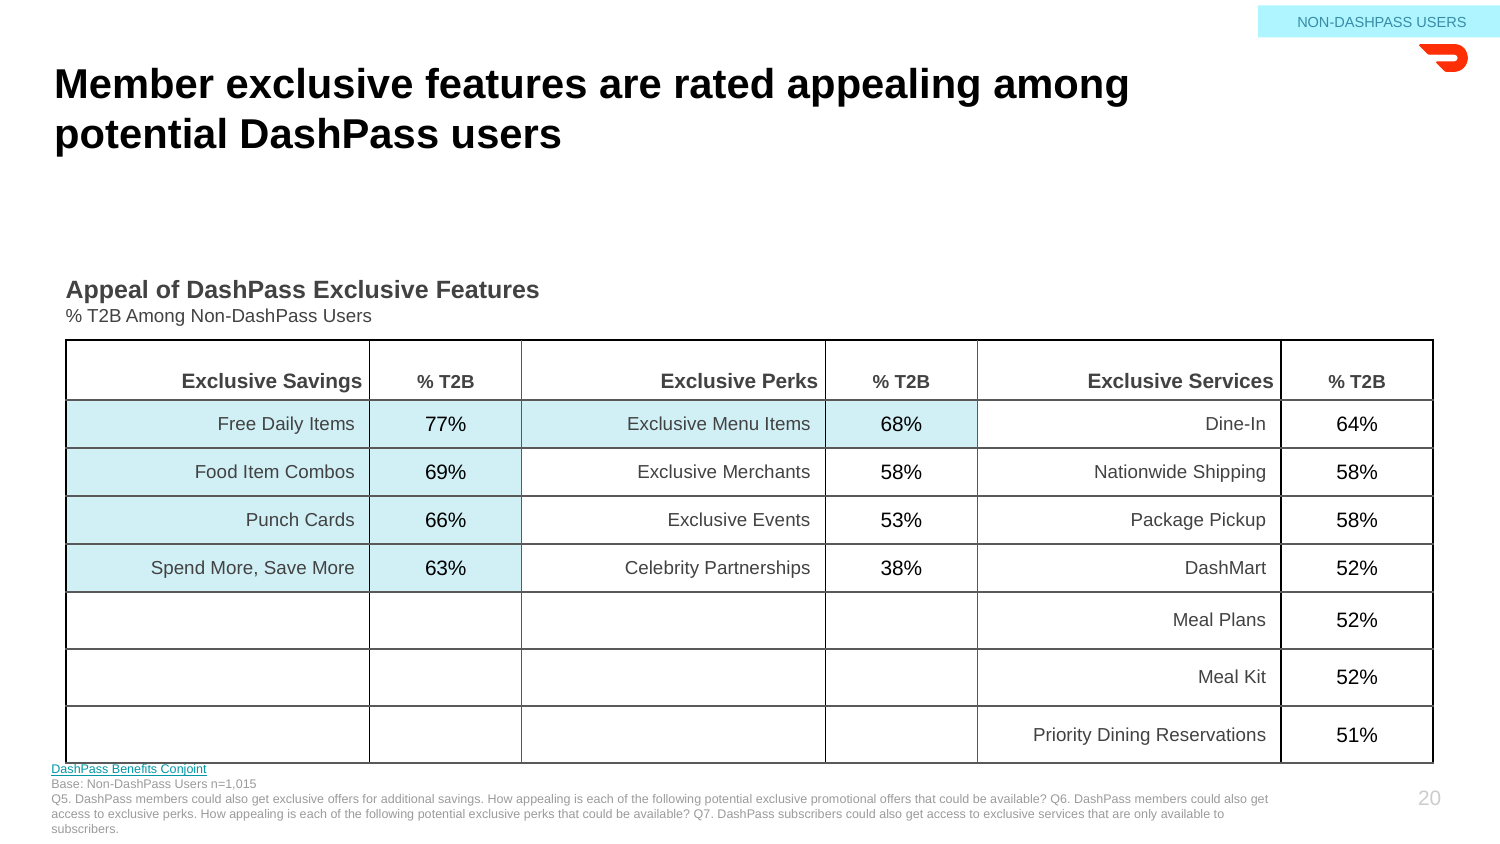

NON-DASHPASS USERS
Member exclusive features are rated appealing among potential DashPass users

Appeal of DashPass Exclusive Features
% T2B Among Non-DashPass Users
| Exclusive Savings | % T2B | Exclusive Perks | % T2B | Exclusive Services | % T2B |
| --- | --- | --- | --- | --- | --- |
| Free Daily Items | 77% | Exclusive Menu Items | 68% | Dine-In | 64% |
| Food Item Combos | 69% | Exclusive Merchants | 58% | Nationwide Shipping | 58% |
| Punch Cards | 66% | Exclusive Events | 53% | Package Pickup | 58% |
| Spend More, Save More | 63% | Celebrity Partnerships | 38% | DashMart | 52% |
|  |  |  |  | Meal Plans | 52% |
|  |  |  |  | Meal Kit | 52% |
|  |  |  |  | Priority Dining Reservations | 51% |
DashPass Benefits Conjoint
Base: Non-DashPass Users n=1,015
Q5. DashPass members could also get exclusive offers for additional savings. How appealing is each of the following potential exclusive promotional offers that could be available? Q6. DashPass members could also get access to exclusive perks. How appealing is each of the following potential exclusive perks that could be available? Q7. DashPass subscribers could also get access to exclusive services that are only available to subscribers.
20